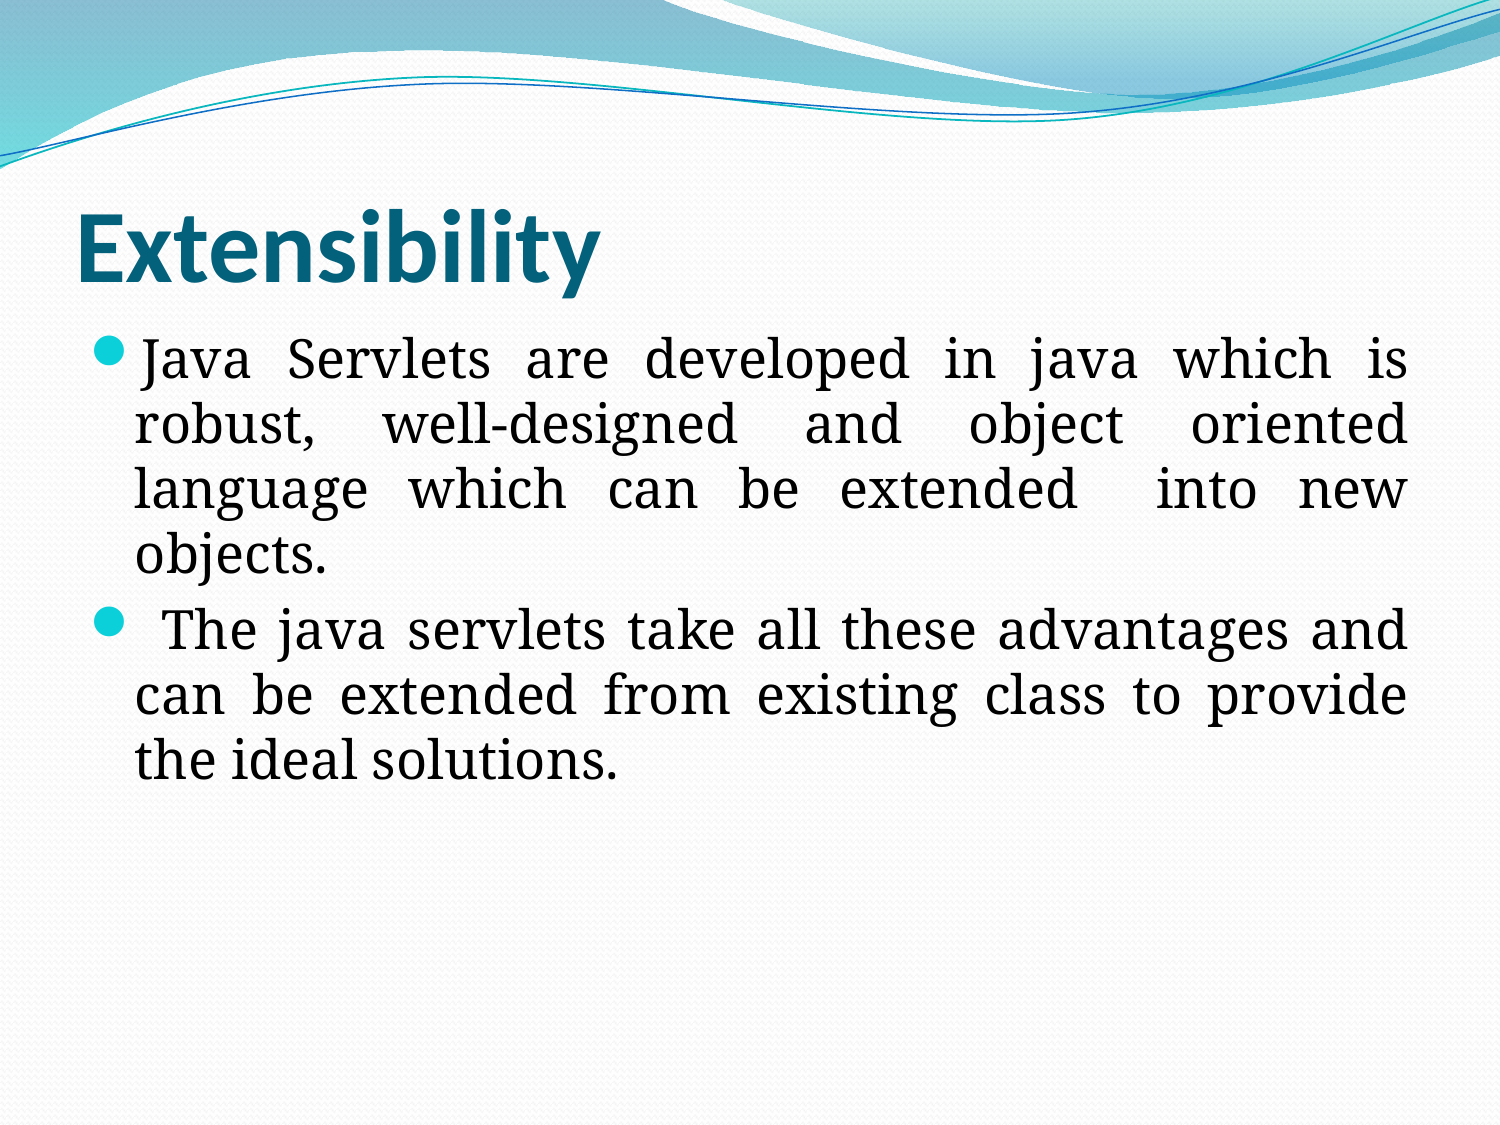

# Extensibility
Java Servlets are developed in java which is robust, well-designed and object oriented language which can be extended  into new objects.
 The java servlets take all these advantages and can be extended from existing class to provide the ideal solutions.